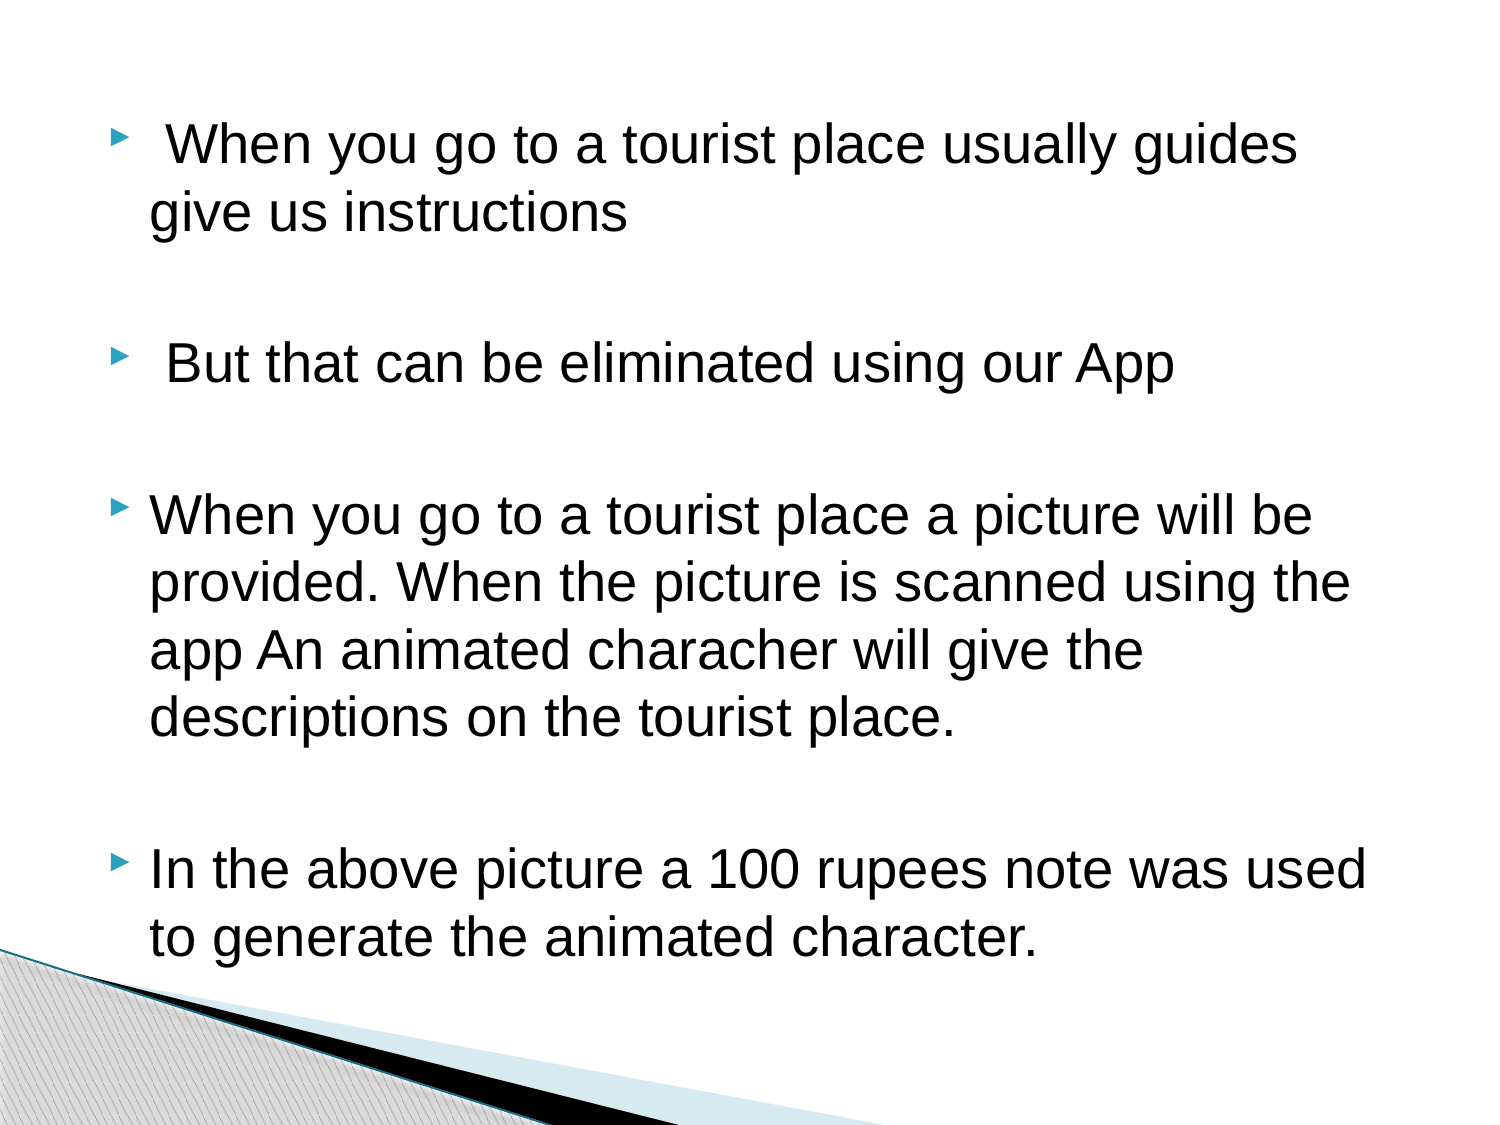

When you go to a tourist place usually guides give us instructions

 But that can be eliminated using our App

When you go to a tourist place a picture will be provided. When the picture is scanned using the app An animated characher will give the descriptions on the tourist place.

In the above picture a 100 rupees note was used to generate the animated character.